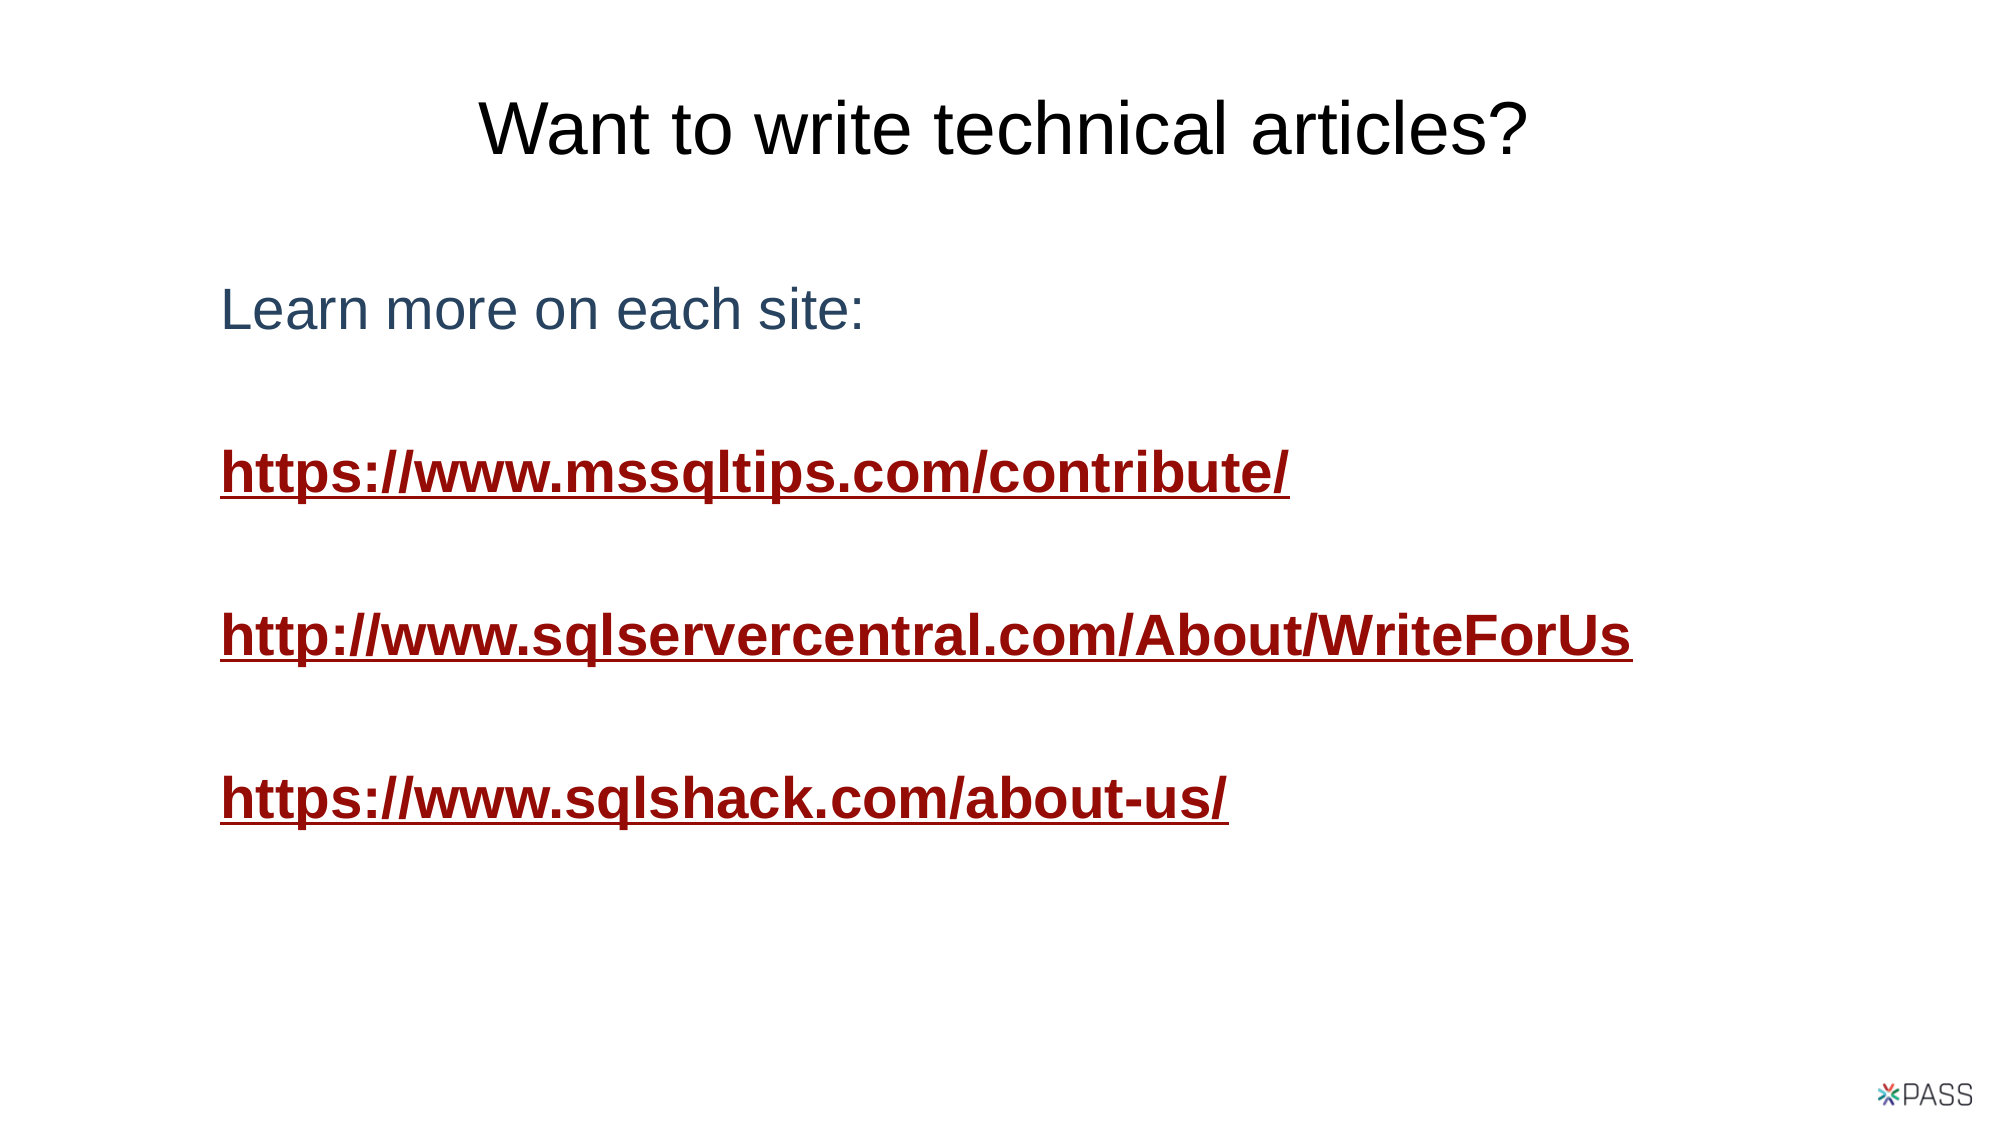

# Want to write technical articles?
Learn more on each site:

https://www.mssqltips.com/contribute/

http://www.sqlservercentral.com/About/WriteForUs

https://www.sqlshack.com/about-us/